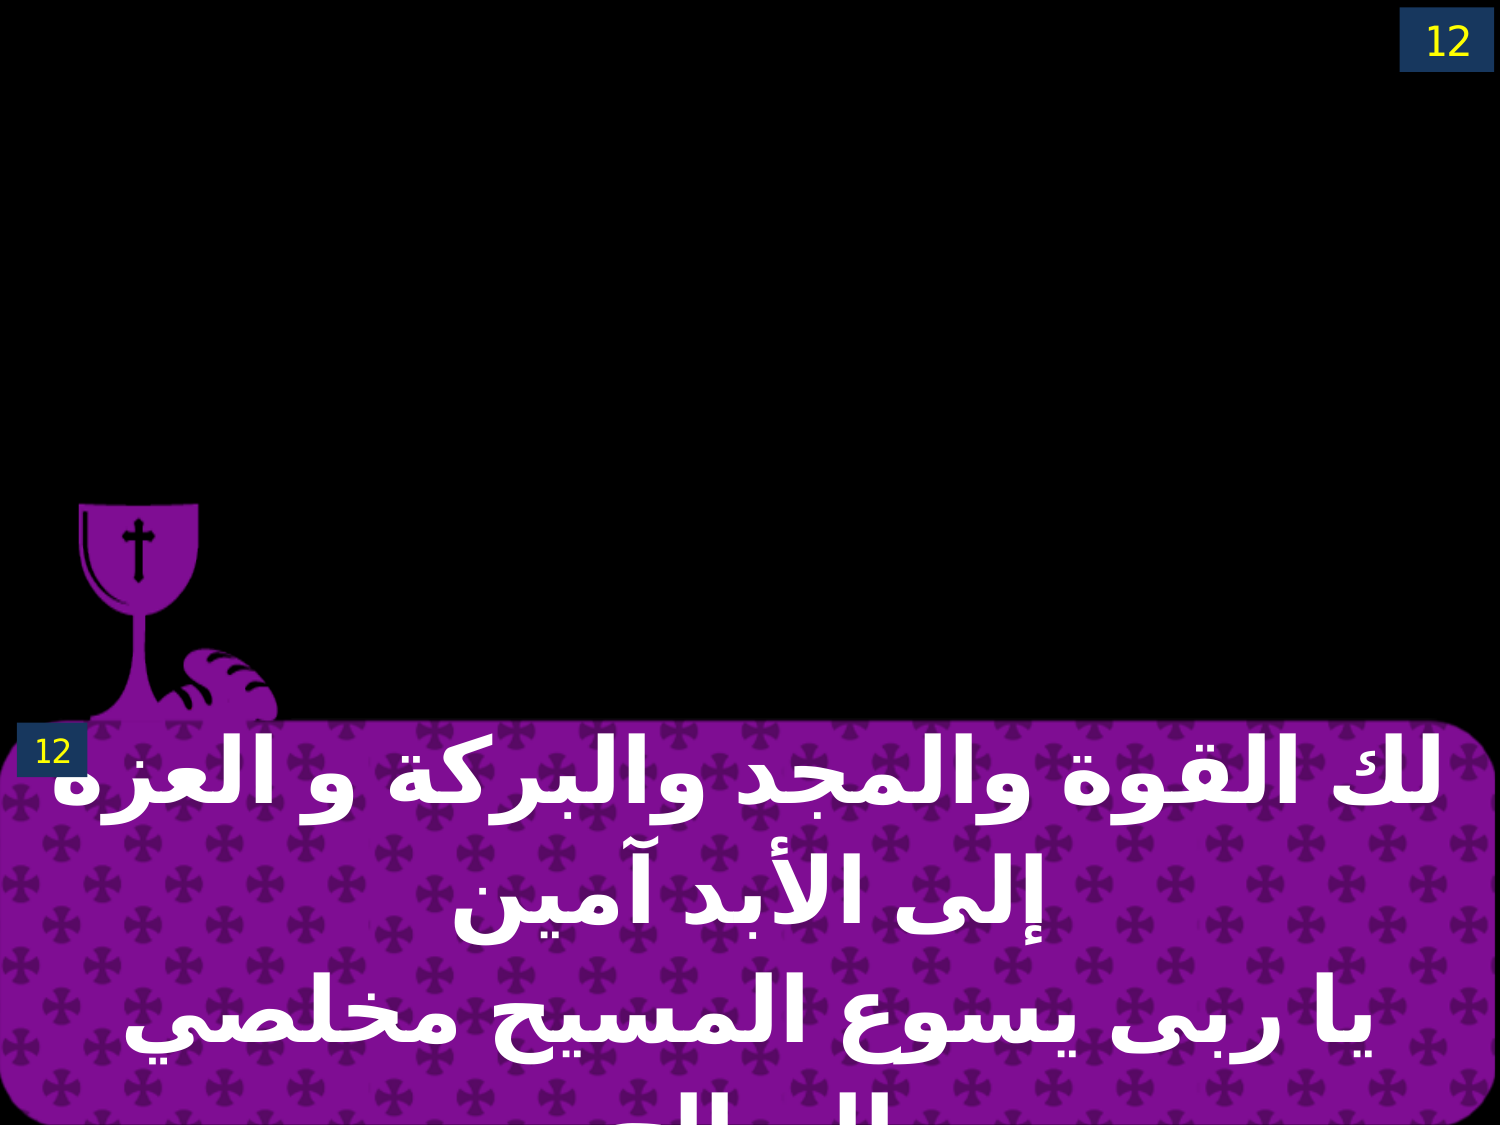

12
| لك القوة والمجد والبركة و العزة إلى الأبد آمين يا ربى يسوع المسيح مخلصي الصالح |
| --- |
12